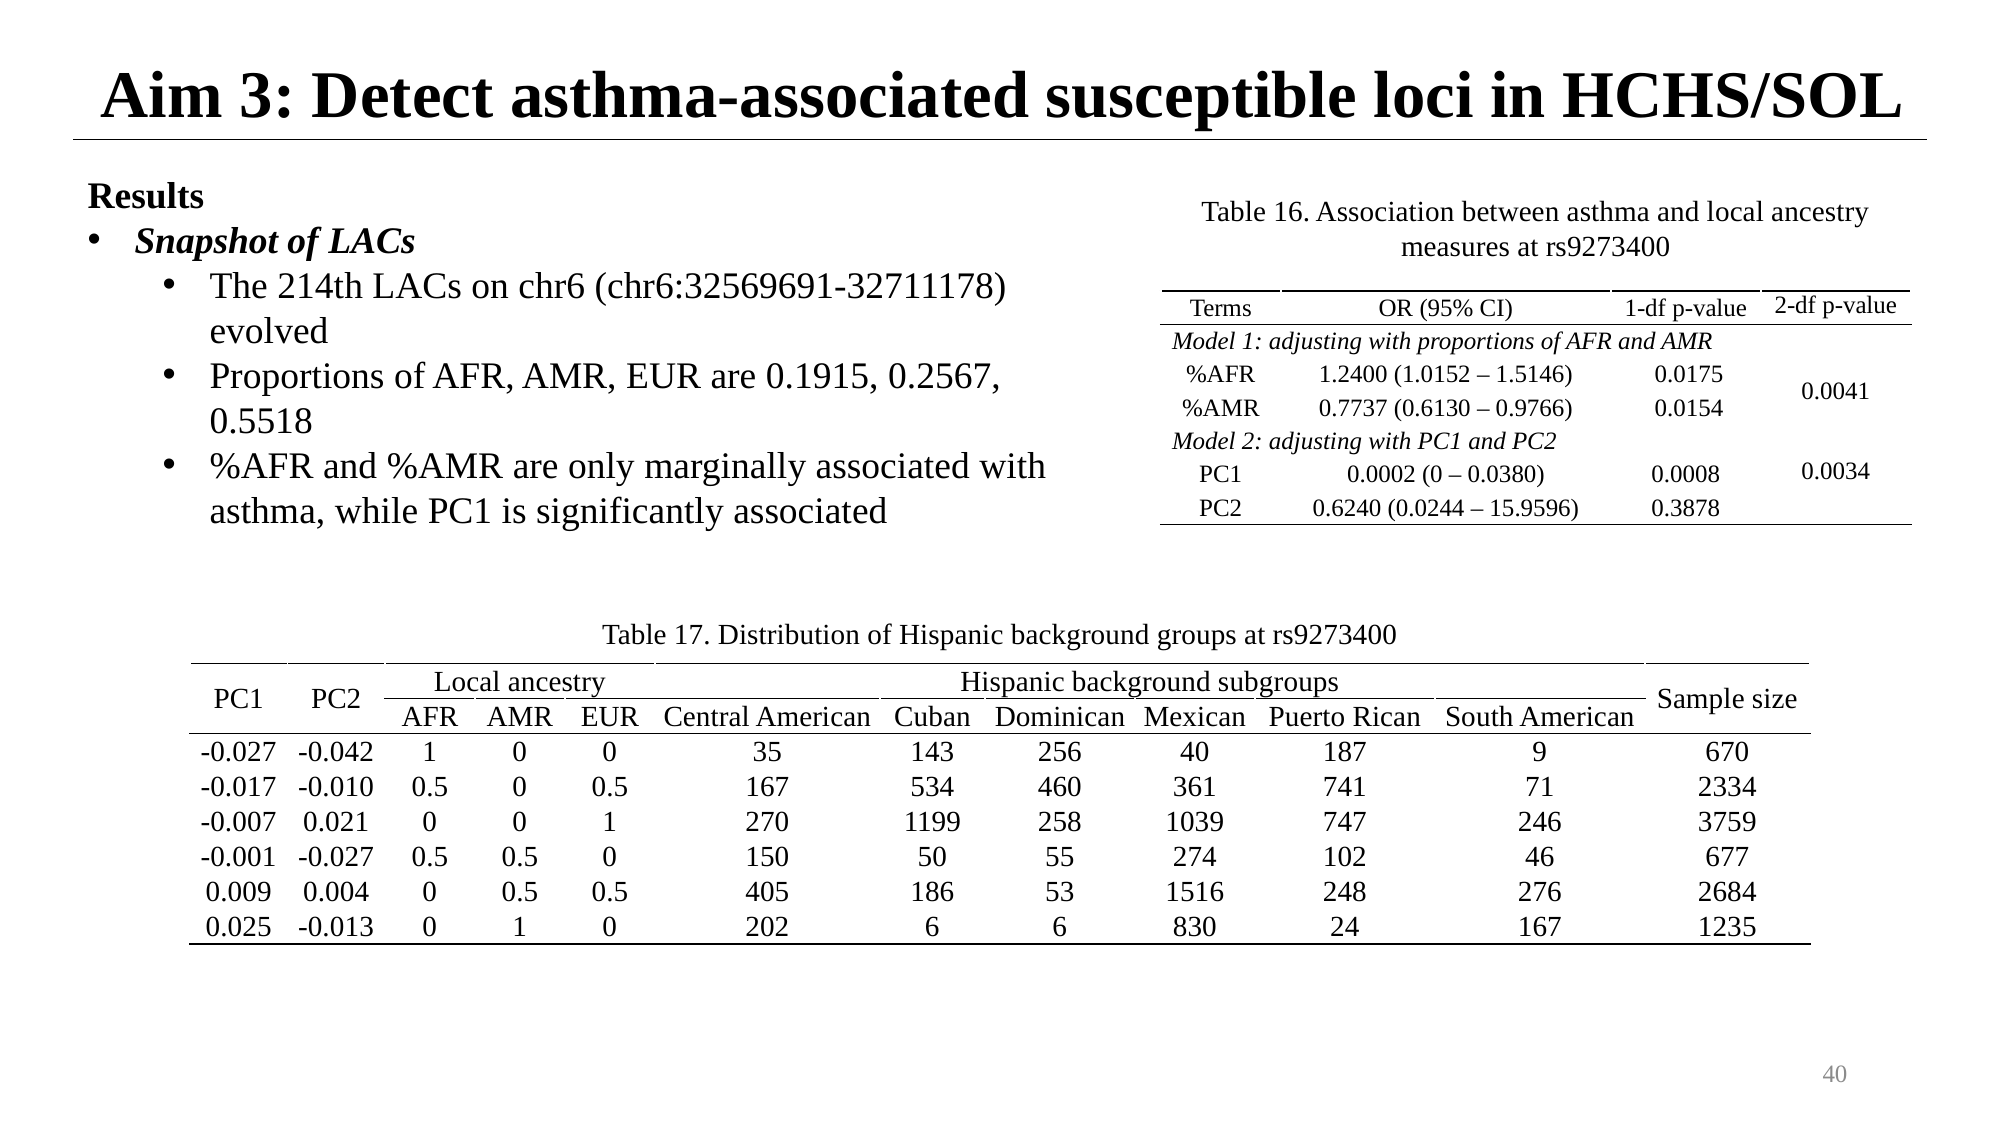

Aim 3: Detect asthma-associated susceptible loci in HCHS/SOL
Results
Snapshot of LACs
The 214th LACs on chr6 (chr6:32569691-32711178) evolved
Proportions of AFR, AMR, EUR are 0.1915, 0.2567, 0.5518
%AFR and %AMR are only marginally associated with asthma, while PC1 is significantly associated
Table 16. Association between asthma and local ancestry measures at rs9273400
| Terms | OR (95% CI) | 1-df p-value | 2-df p-value |
| --- | --- | --- | --- |
| Model 1: adjusting with proportions of AFR and AMR |  |  |  |
| %AFR | 1.2400 (1.0152 – 1.5146) | 0.0175 | 0.0041 |
| %AMR | 0.7737 (0.6130 – 0.9766) | 0.0154 |  |
| Model 2: adjusting with PC1 and PC2 |  |  |  |
| PC1 | 0.0002 (0 – 0.0380) | 0.0008 | 0.0034 |
| PC2 | 0.6240 (0.0244 – 15.9596) | 0.3878 |  |
Table 17. Distribution of Hispanic background groups at rs9273400
| PC1 | PC2 | Local ancestry |  |  | Hispanic background subgroups |  |  |  |  |  | Sample size |
| --- | --- | --- | --- | --- | --- | --- | --- | --- | --- | --- | --- |
|  |  | AFR | AMR | EUR | Central American | Cuban | Dominican | Mexican | Puerto Rican | South American |  |
| -0.027 | -0.042 | 1 | 0 | 0 | 35 | 143 | 256 | 40 | 187 | 9 | 670 |
| -0.017 | -0.010 | 0.5 | 0 | 0.5 | 167 | 534 | 460 | 361 | 741 | 71 | 2334 |
| -0.007 | 0.021 | 0 | 0 | 1 | 270 | 1199 | 258 | 1039 | 747 | 246 | 3759 |
| -0.001 | -0.027 | 0.5 | 0.5 | 0 | 150 | 50 | 55 | 274 | 102 | 46 | 677 |
| 0.009 | 0.004 | 0 | 0.5 | 0.5 | 405 | 186 | 53 | 1516 | 248 | 276 | 2684 |
| 0.025 | -0.013 | 0 | 1 | 0 | 202 | 6 | 6 | 830 | 24 | 167 | 1235 |
40